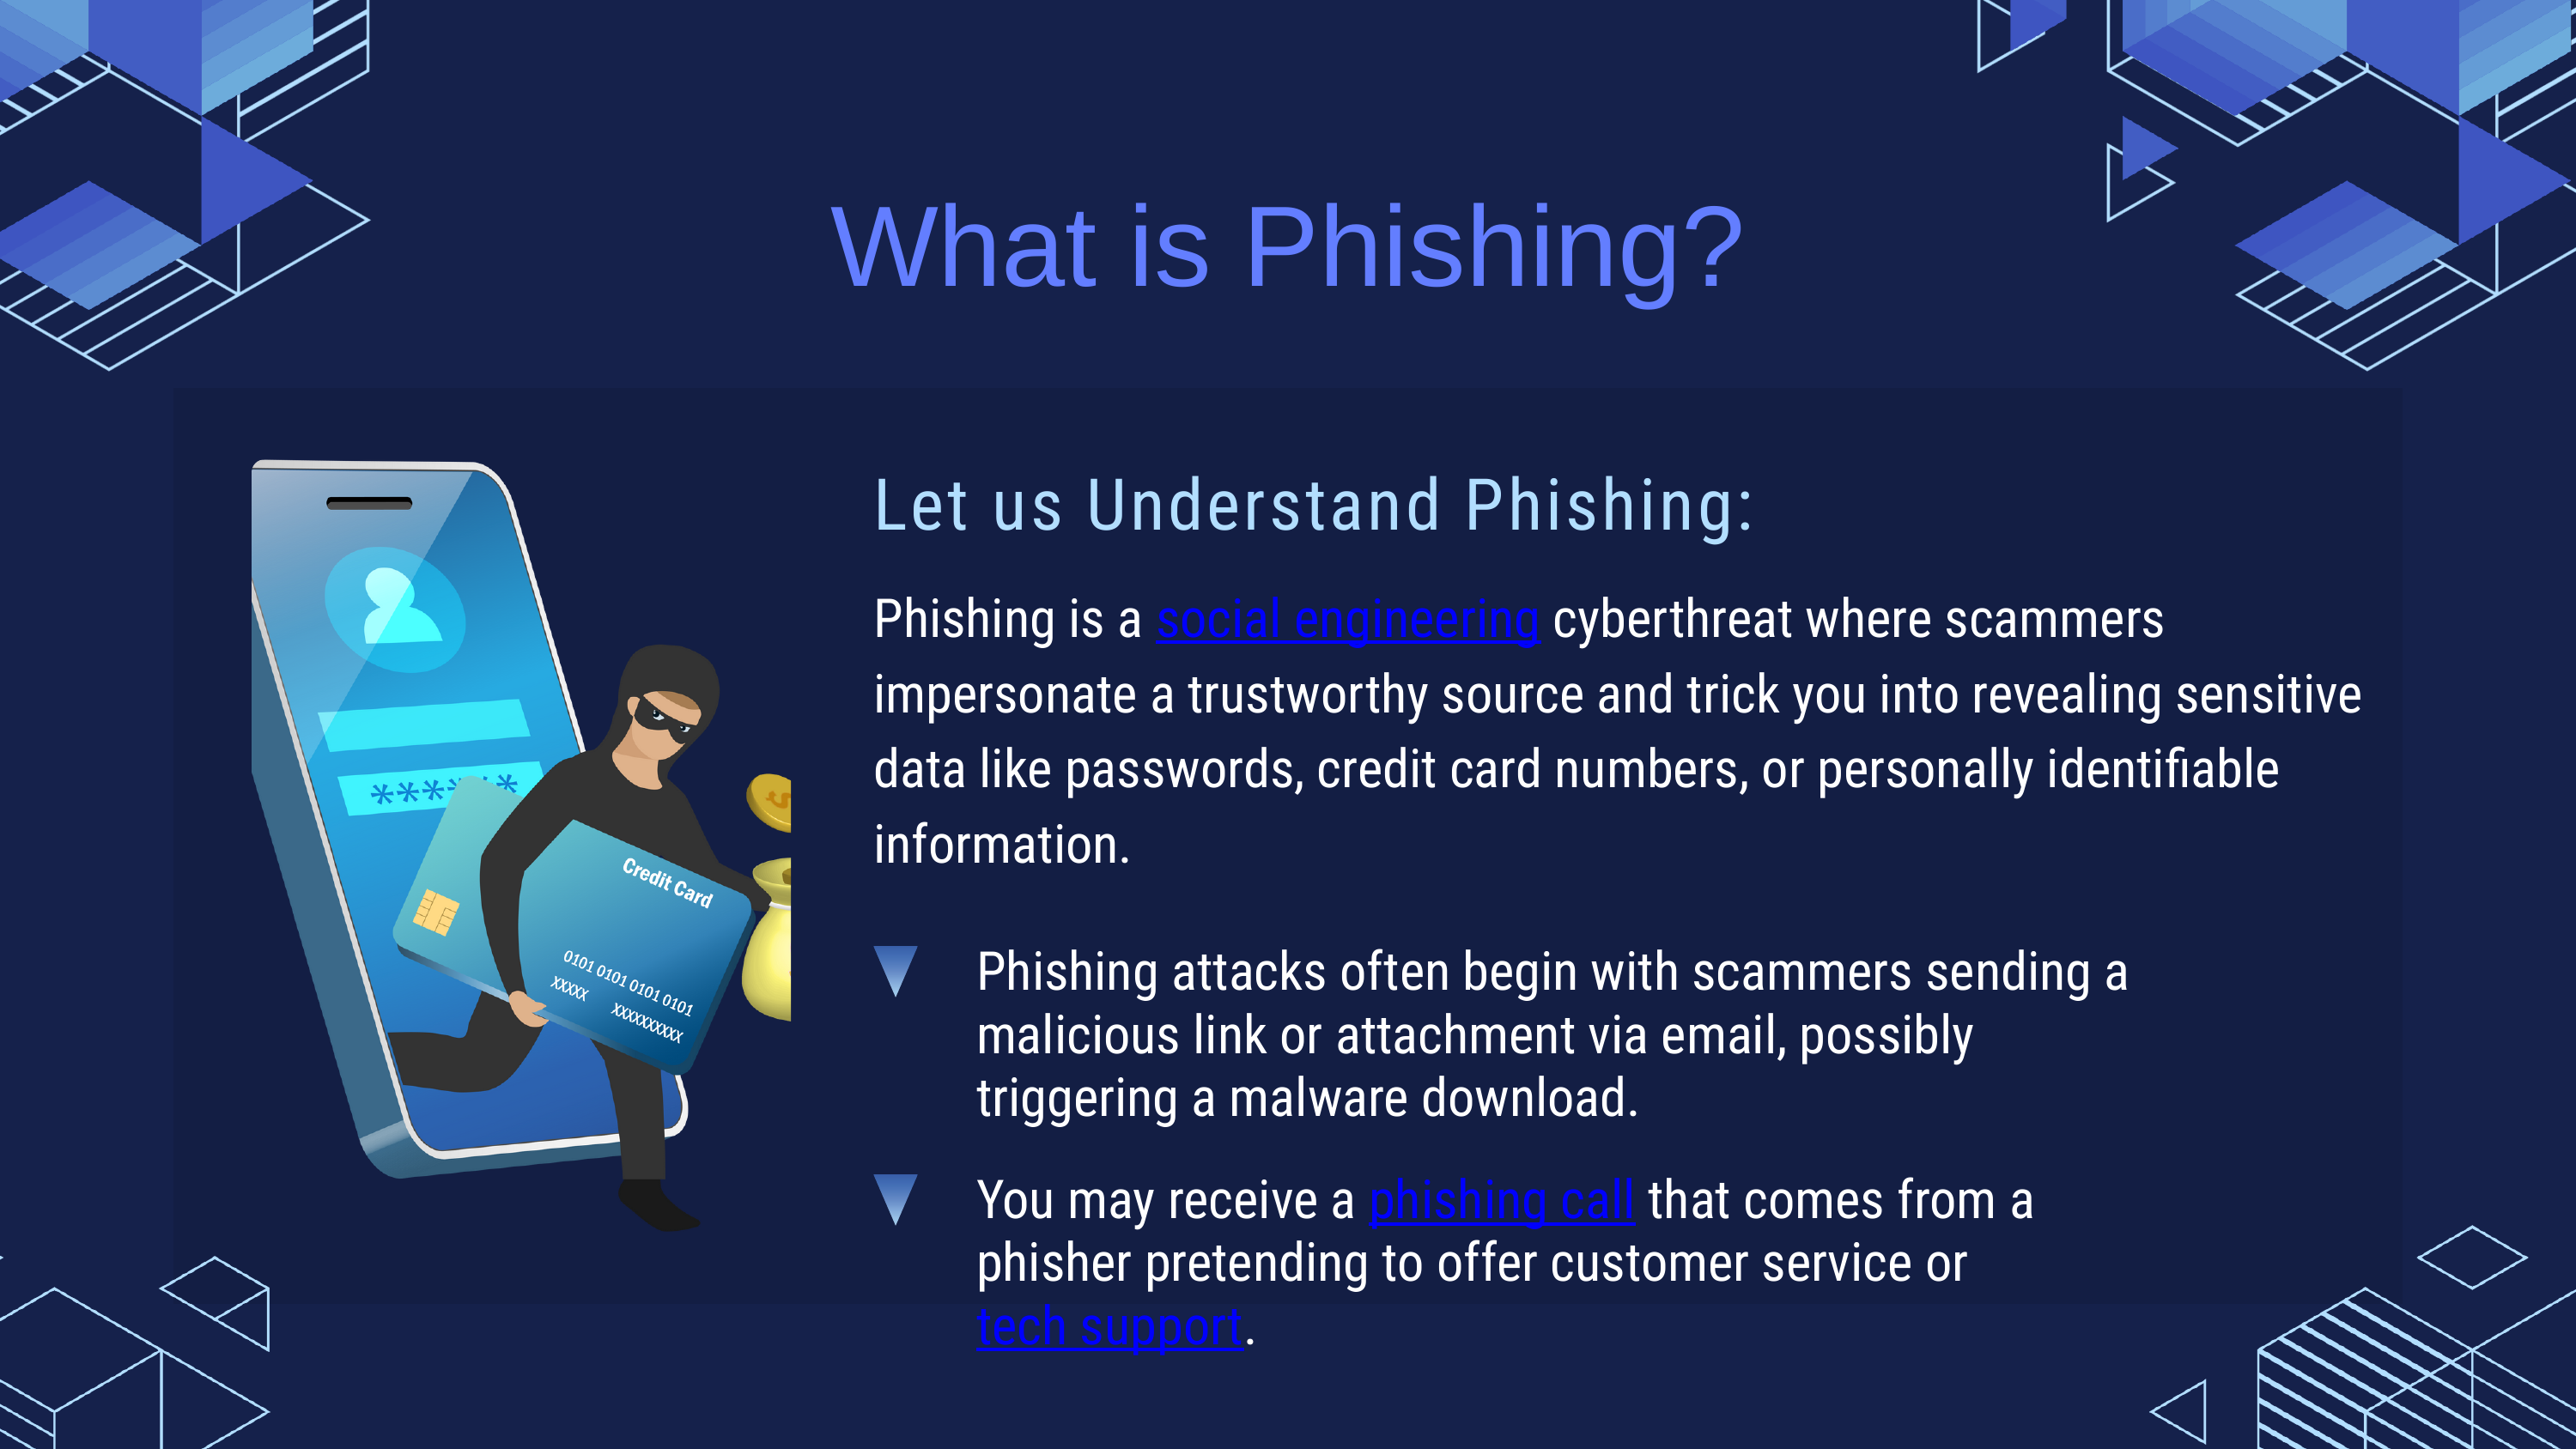

What is Phishing?

Let us Understand Phishing:
Phishing is a social engineering cyberthreat where scammers impersonate a trustworthy source and trick you into revealing sensitive data like passwords, credit card numbers, or personally identifiable information.
Phishing attacks often begin with scammers sending a malicious link or attachment via email, possibly triggering a malware download.

You may receive a phishing call that comes from a phisher pretending to offer customer service or tech support.